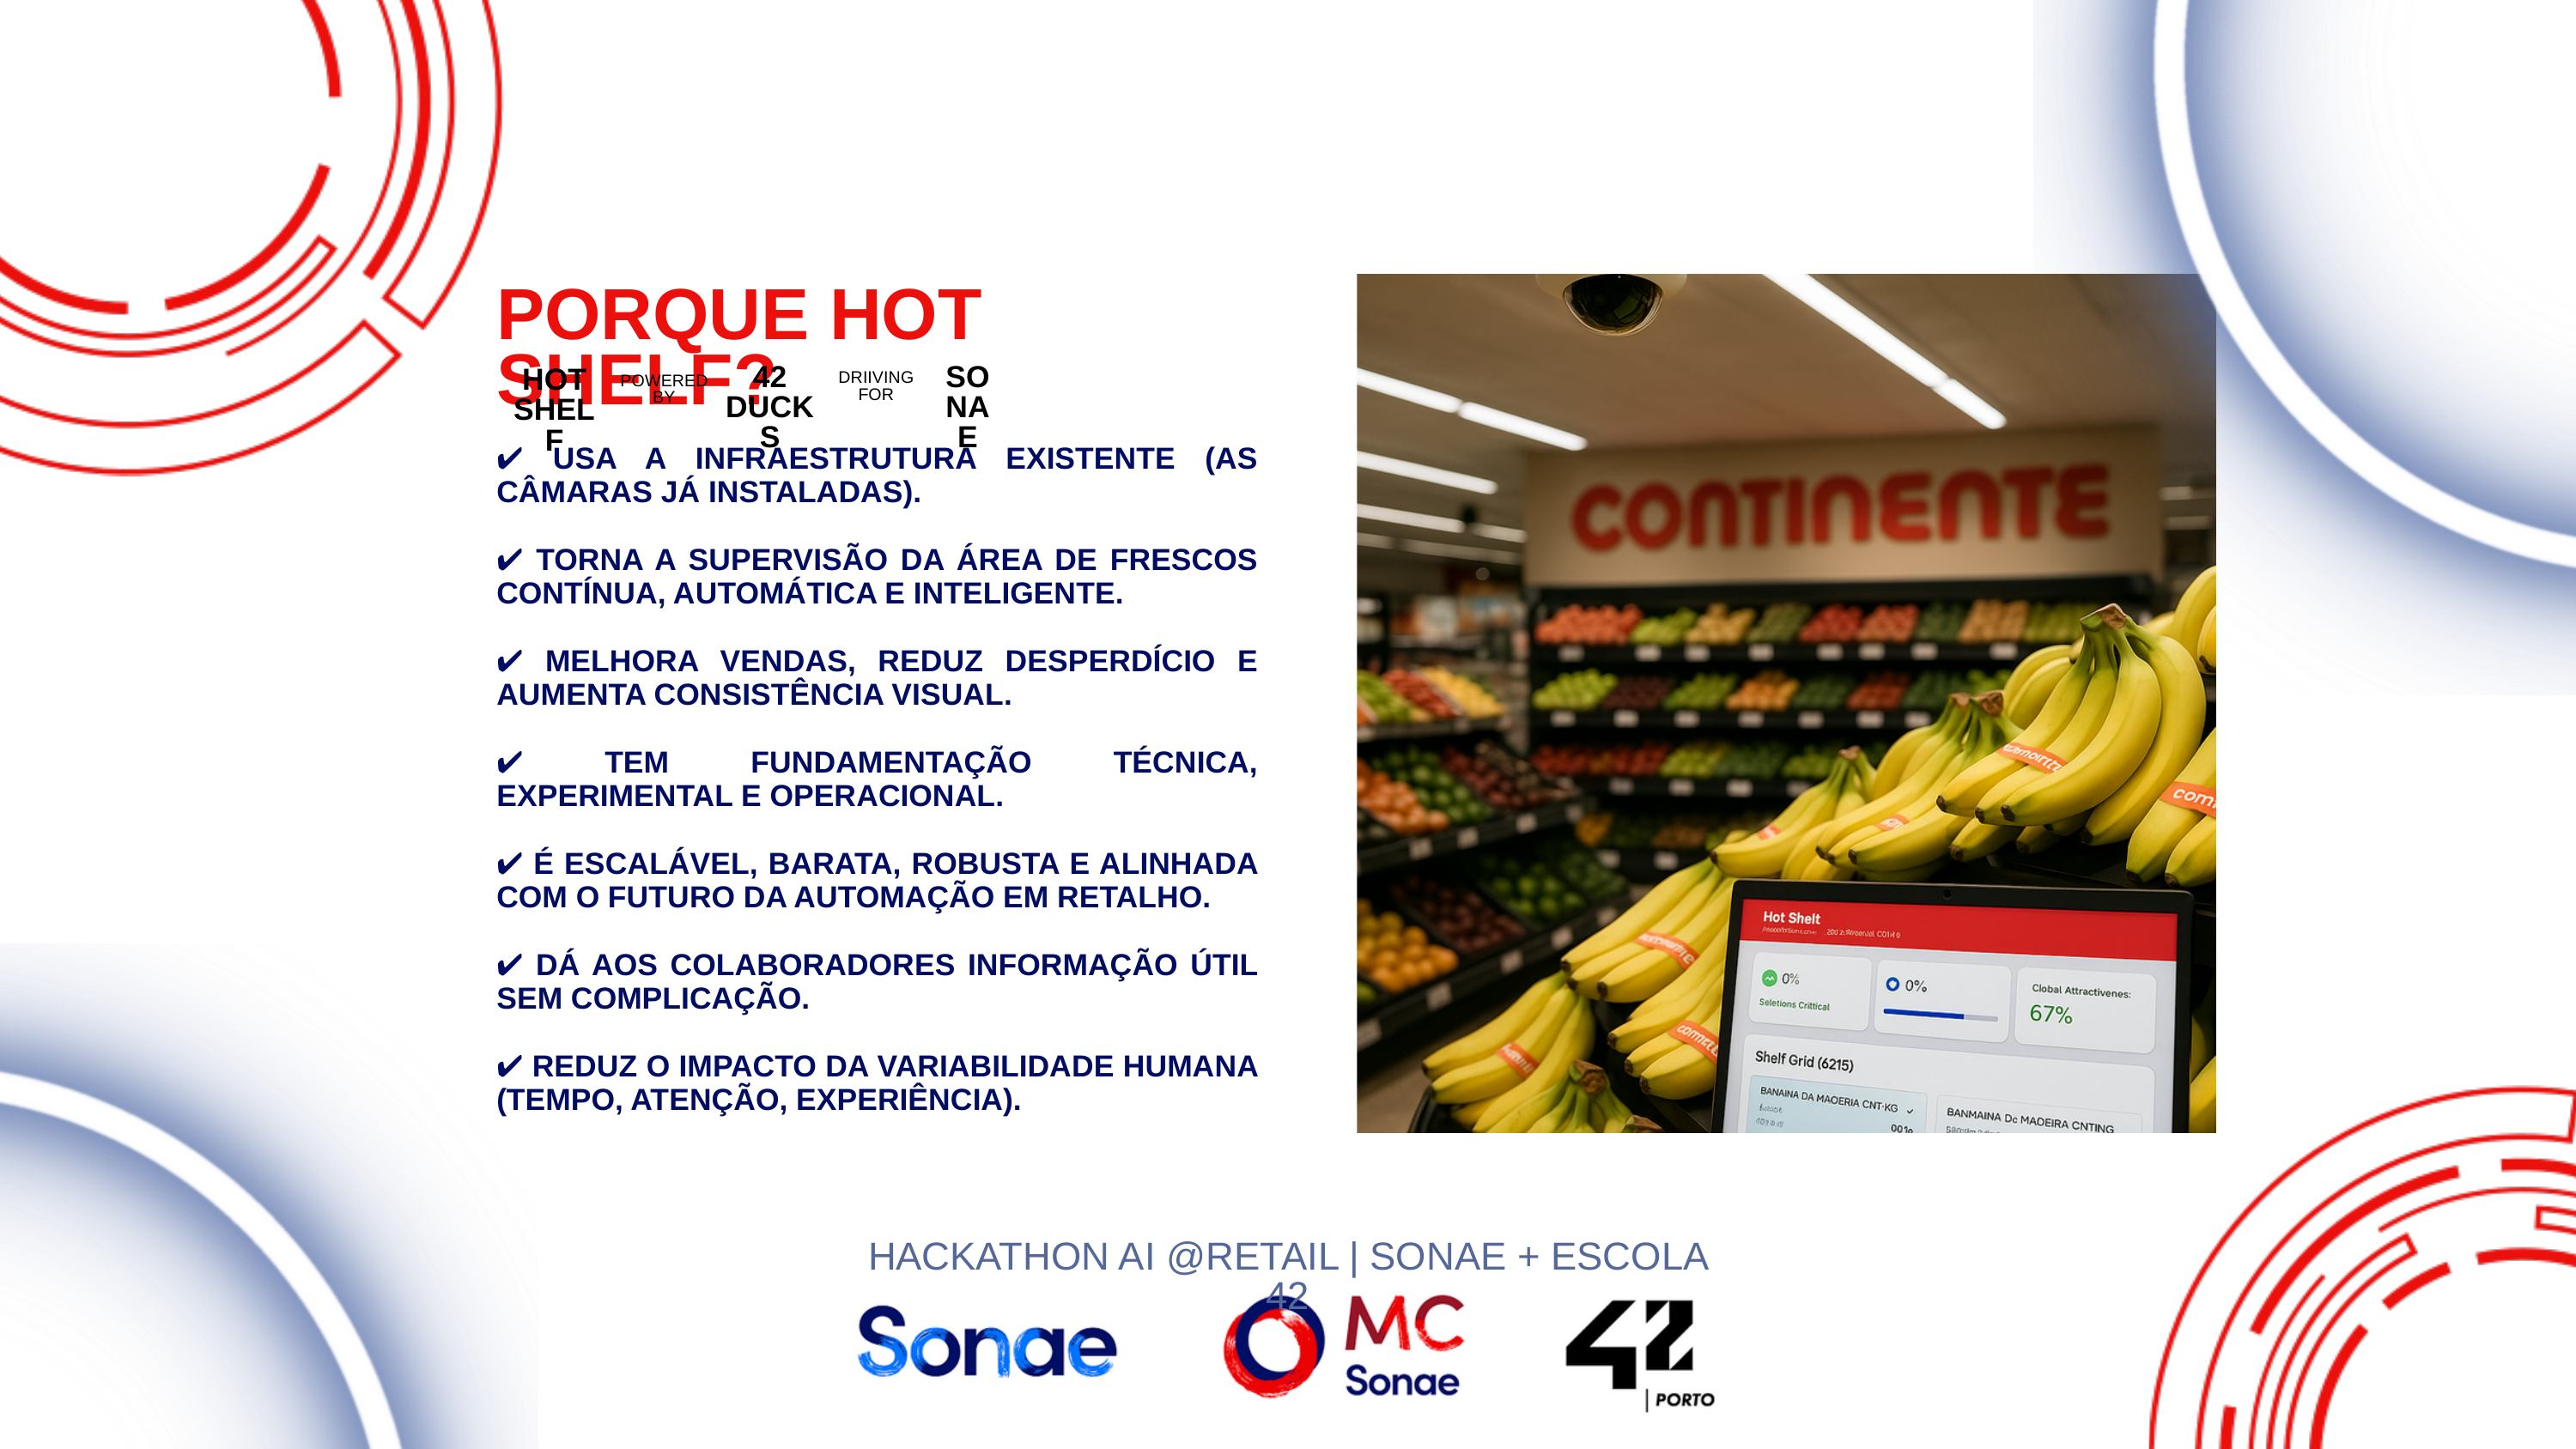

PORQUE HOT SHELF?
42 DUCKS
SONAE
HOT SHELF
DRIIVING FOR
POWERED BY
✔ USA A INFRAESTRUTURA EXISTENTE (AS CÂMARAS JÁ INSTALADAS).

✔ TORNA A SUPERVISÃO DA ÁREA DE FRESCOS CONTÍNUA, AUTOMÁTICA E INTELIGENTE.

✔ MELHORA VENDAS, REDUZ DESPERDÍCIO E AUMENTA CONSISTÊNCIA VISUAL.

✔ TEM FUNDAMENTAÇÃO TÉCNICA, EXPERIMENTAL E OPERACIONAL.

✔ É ESCALÁVEL, BARATA, ROBUSTA E ALINHADA COM O FUTURO DA AUTOMAÇÃO EM RETALHO.

✔ DÁ AOS COLABORADORES INFORMAÇÃO ÚTIL SEM COMPLICAÇÃO.

✔ REDUZ O IMPACTO DA VARIABILIDADE HUMANA (TEMPO, ATENÇÃO, EXPERIÊNCIA).

HACKATHON AI @RETAIL | SONAE + ESCOLA 42